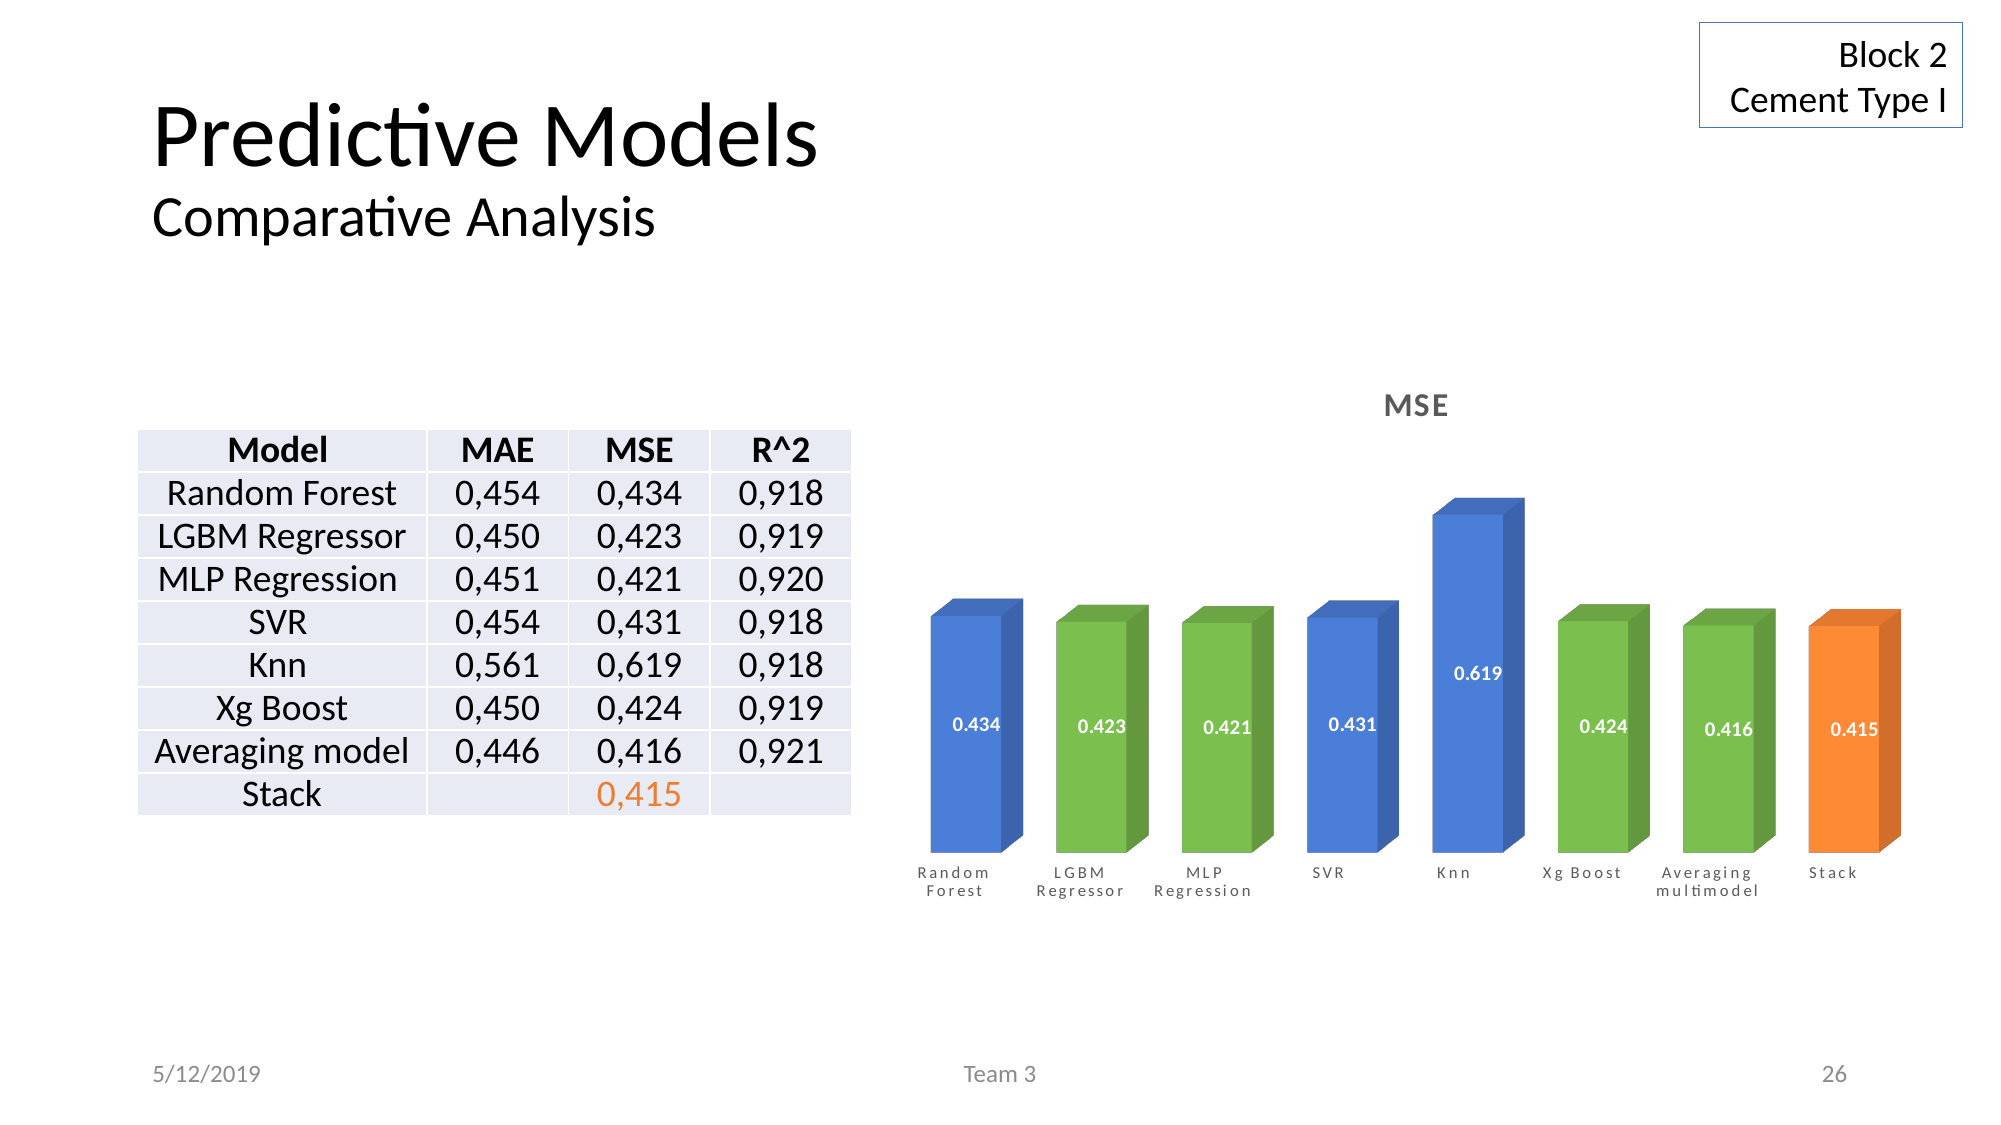

Block 2
Cement Type I
# Predictive Models Comparative Analysis

[unsupported chart]

| Model | MAE | MSE | R^2 |
| --- | --- | --- | --- |
| Random Forest | 0,454 | 0,434 | 0,918 |
| LGBM Regressor | 0,450 | 0,423 | 0,919 |
| MLP Regression | 0,451 | 0,421 | 0,920 |
| SVR | 0,454 | 0,431 | 0,918 |
| Knn | 0,561 | 0,619 | 0,918 |
| Xg Boost | 0,450 | 0,424 | 0,919 |
| Averaging model | 0,446 | 0,416 | 0,921 |
| Stack |  | 0,415 |  |
5/12/2019
Team 3
26